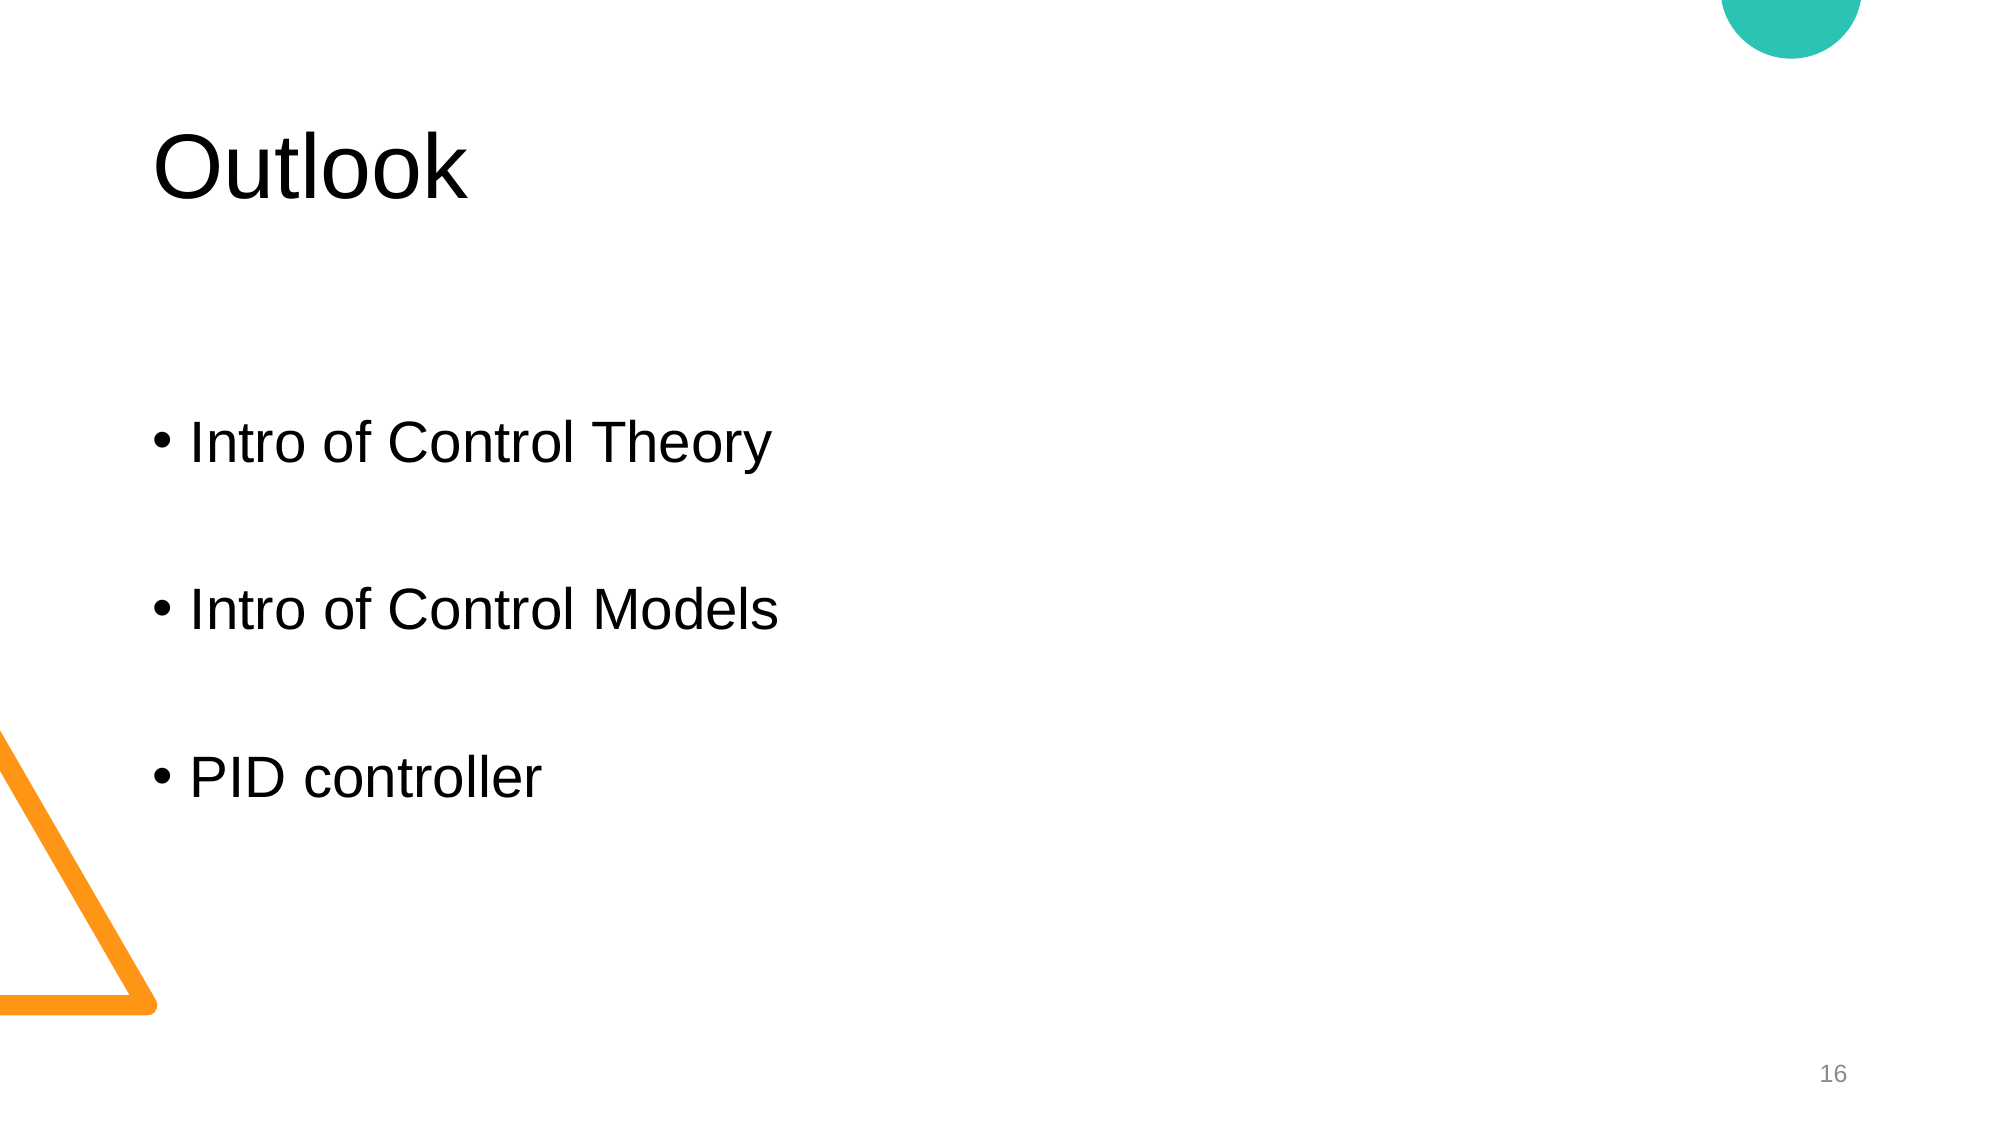

# Outlook

Intro of Control Theory

Intro of Control Models

PID controller

16